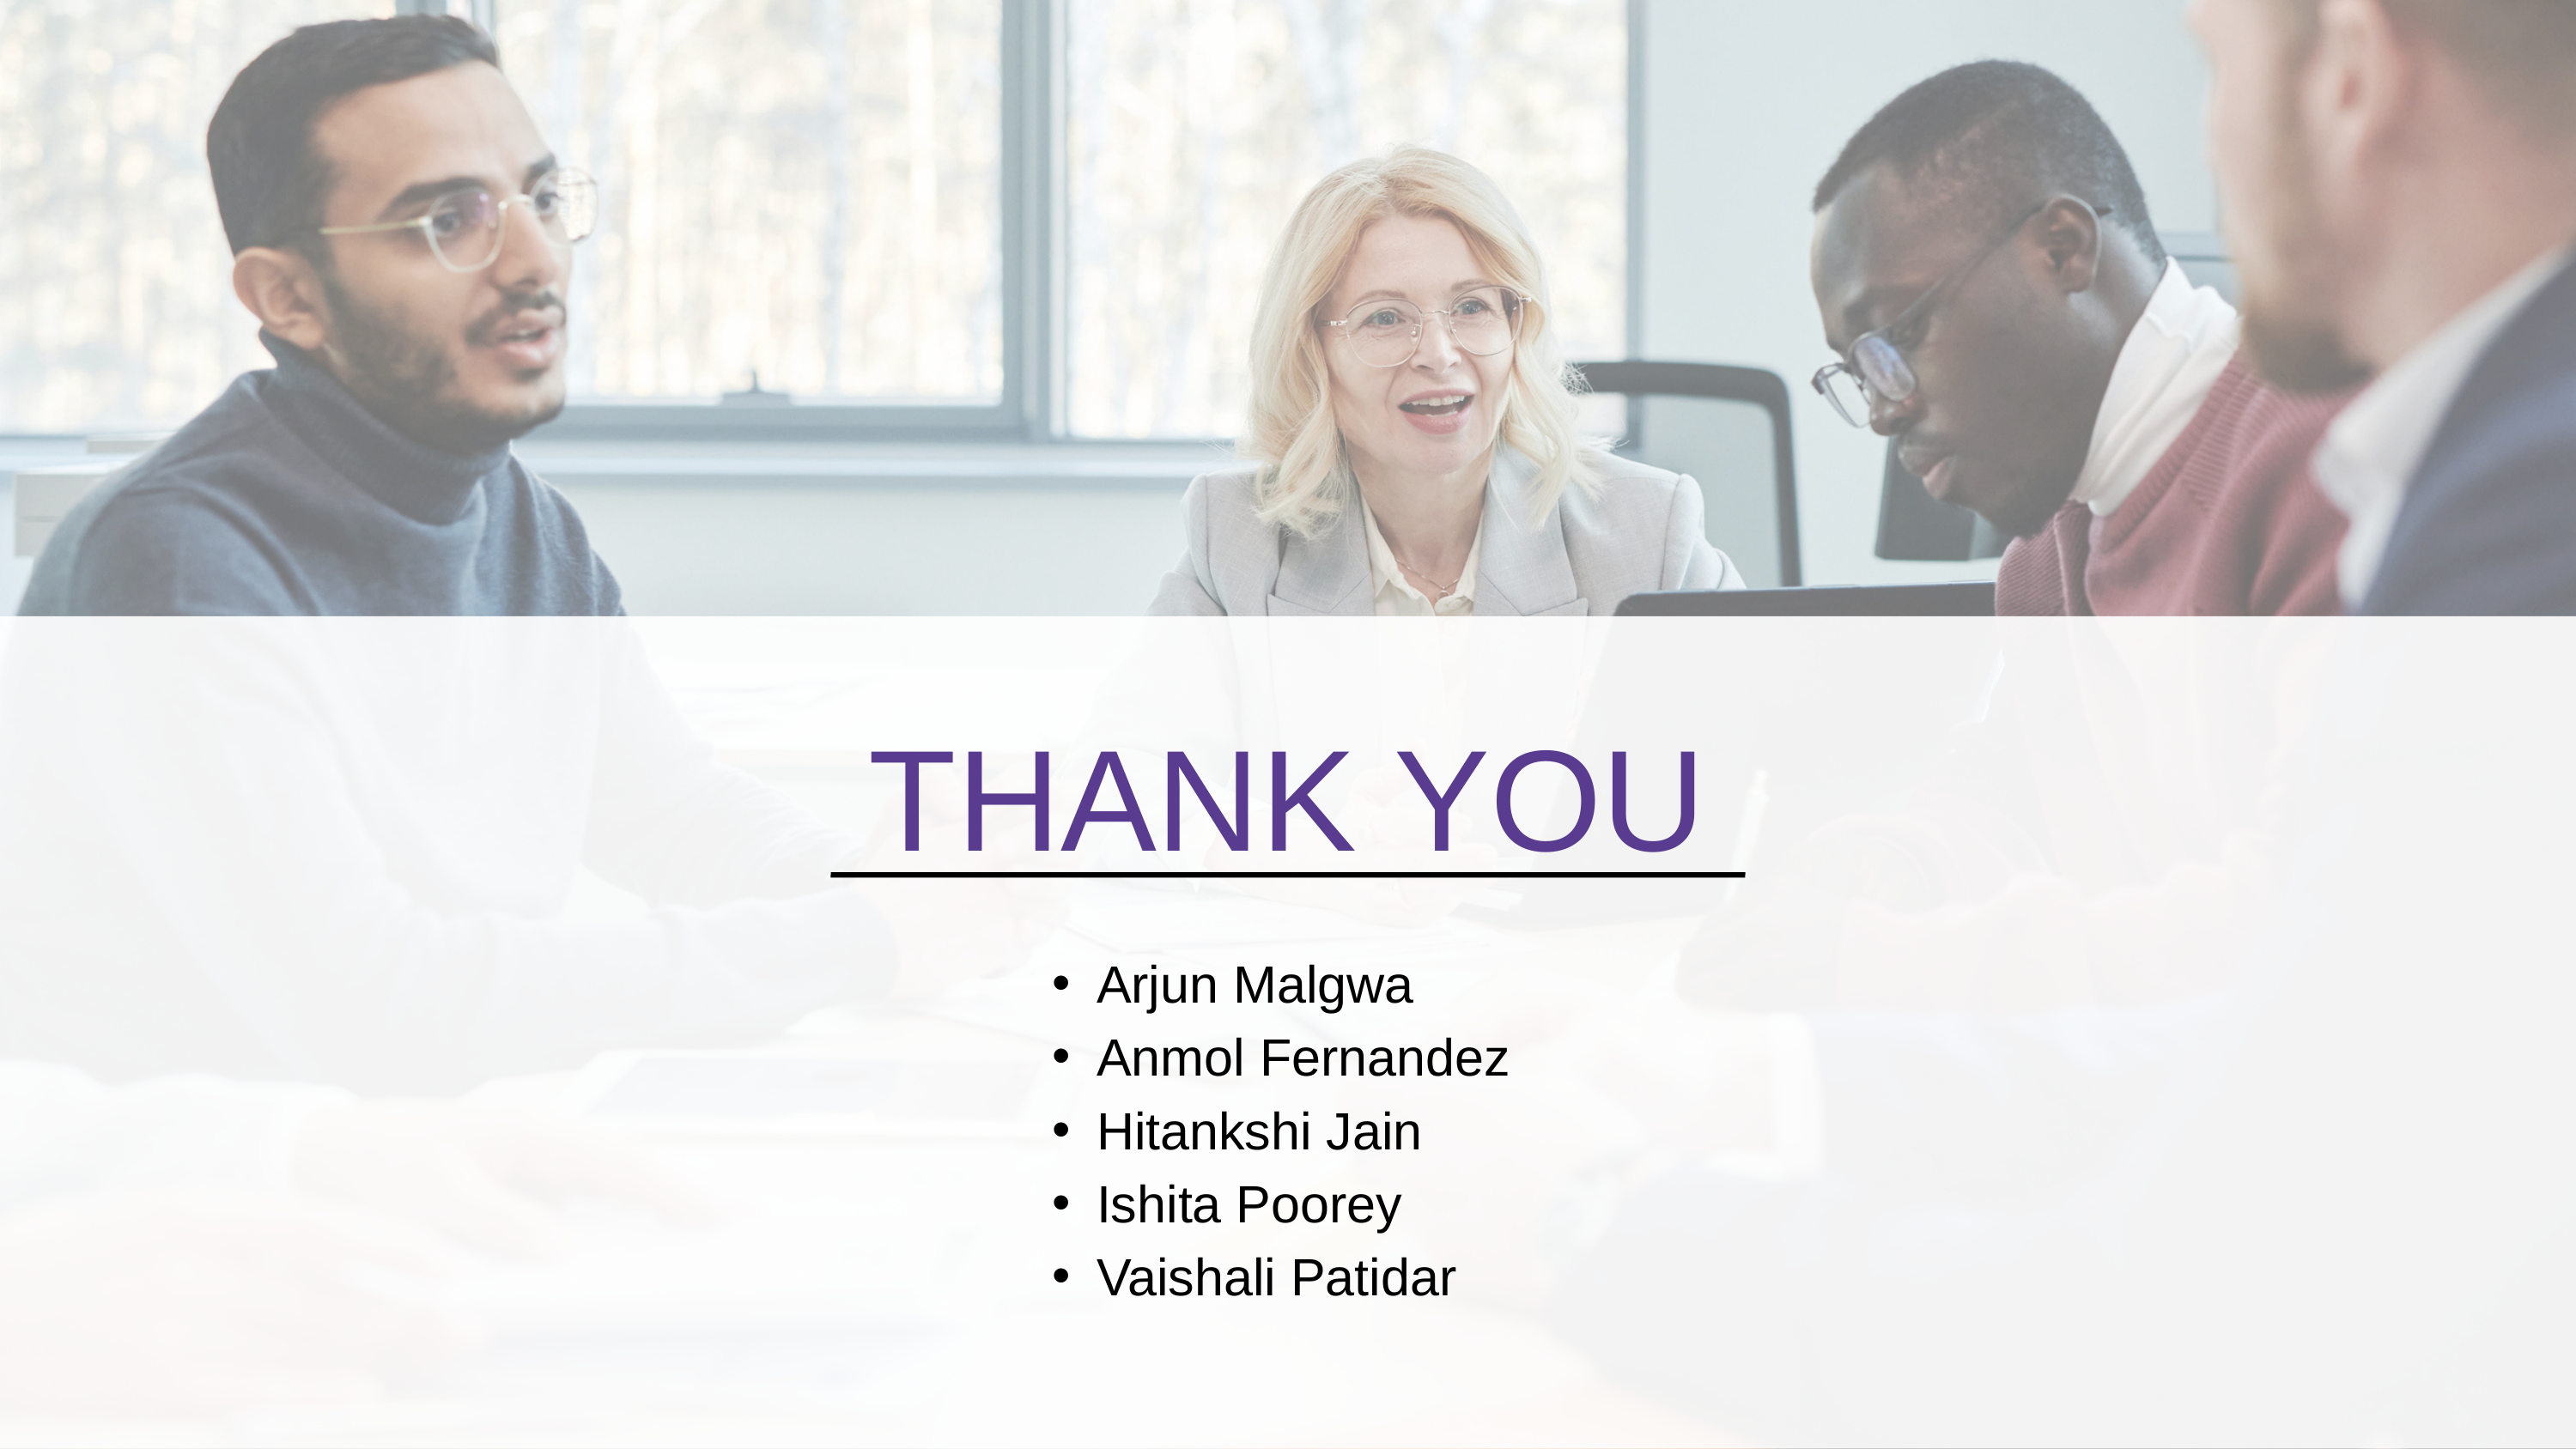

THANK YOU

Arjun Malgwa
Anmol Fernandez
Hitankshi Jain
Ishita Poorey
Vaishali Patidar